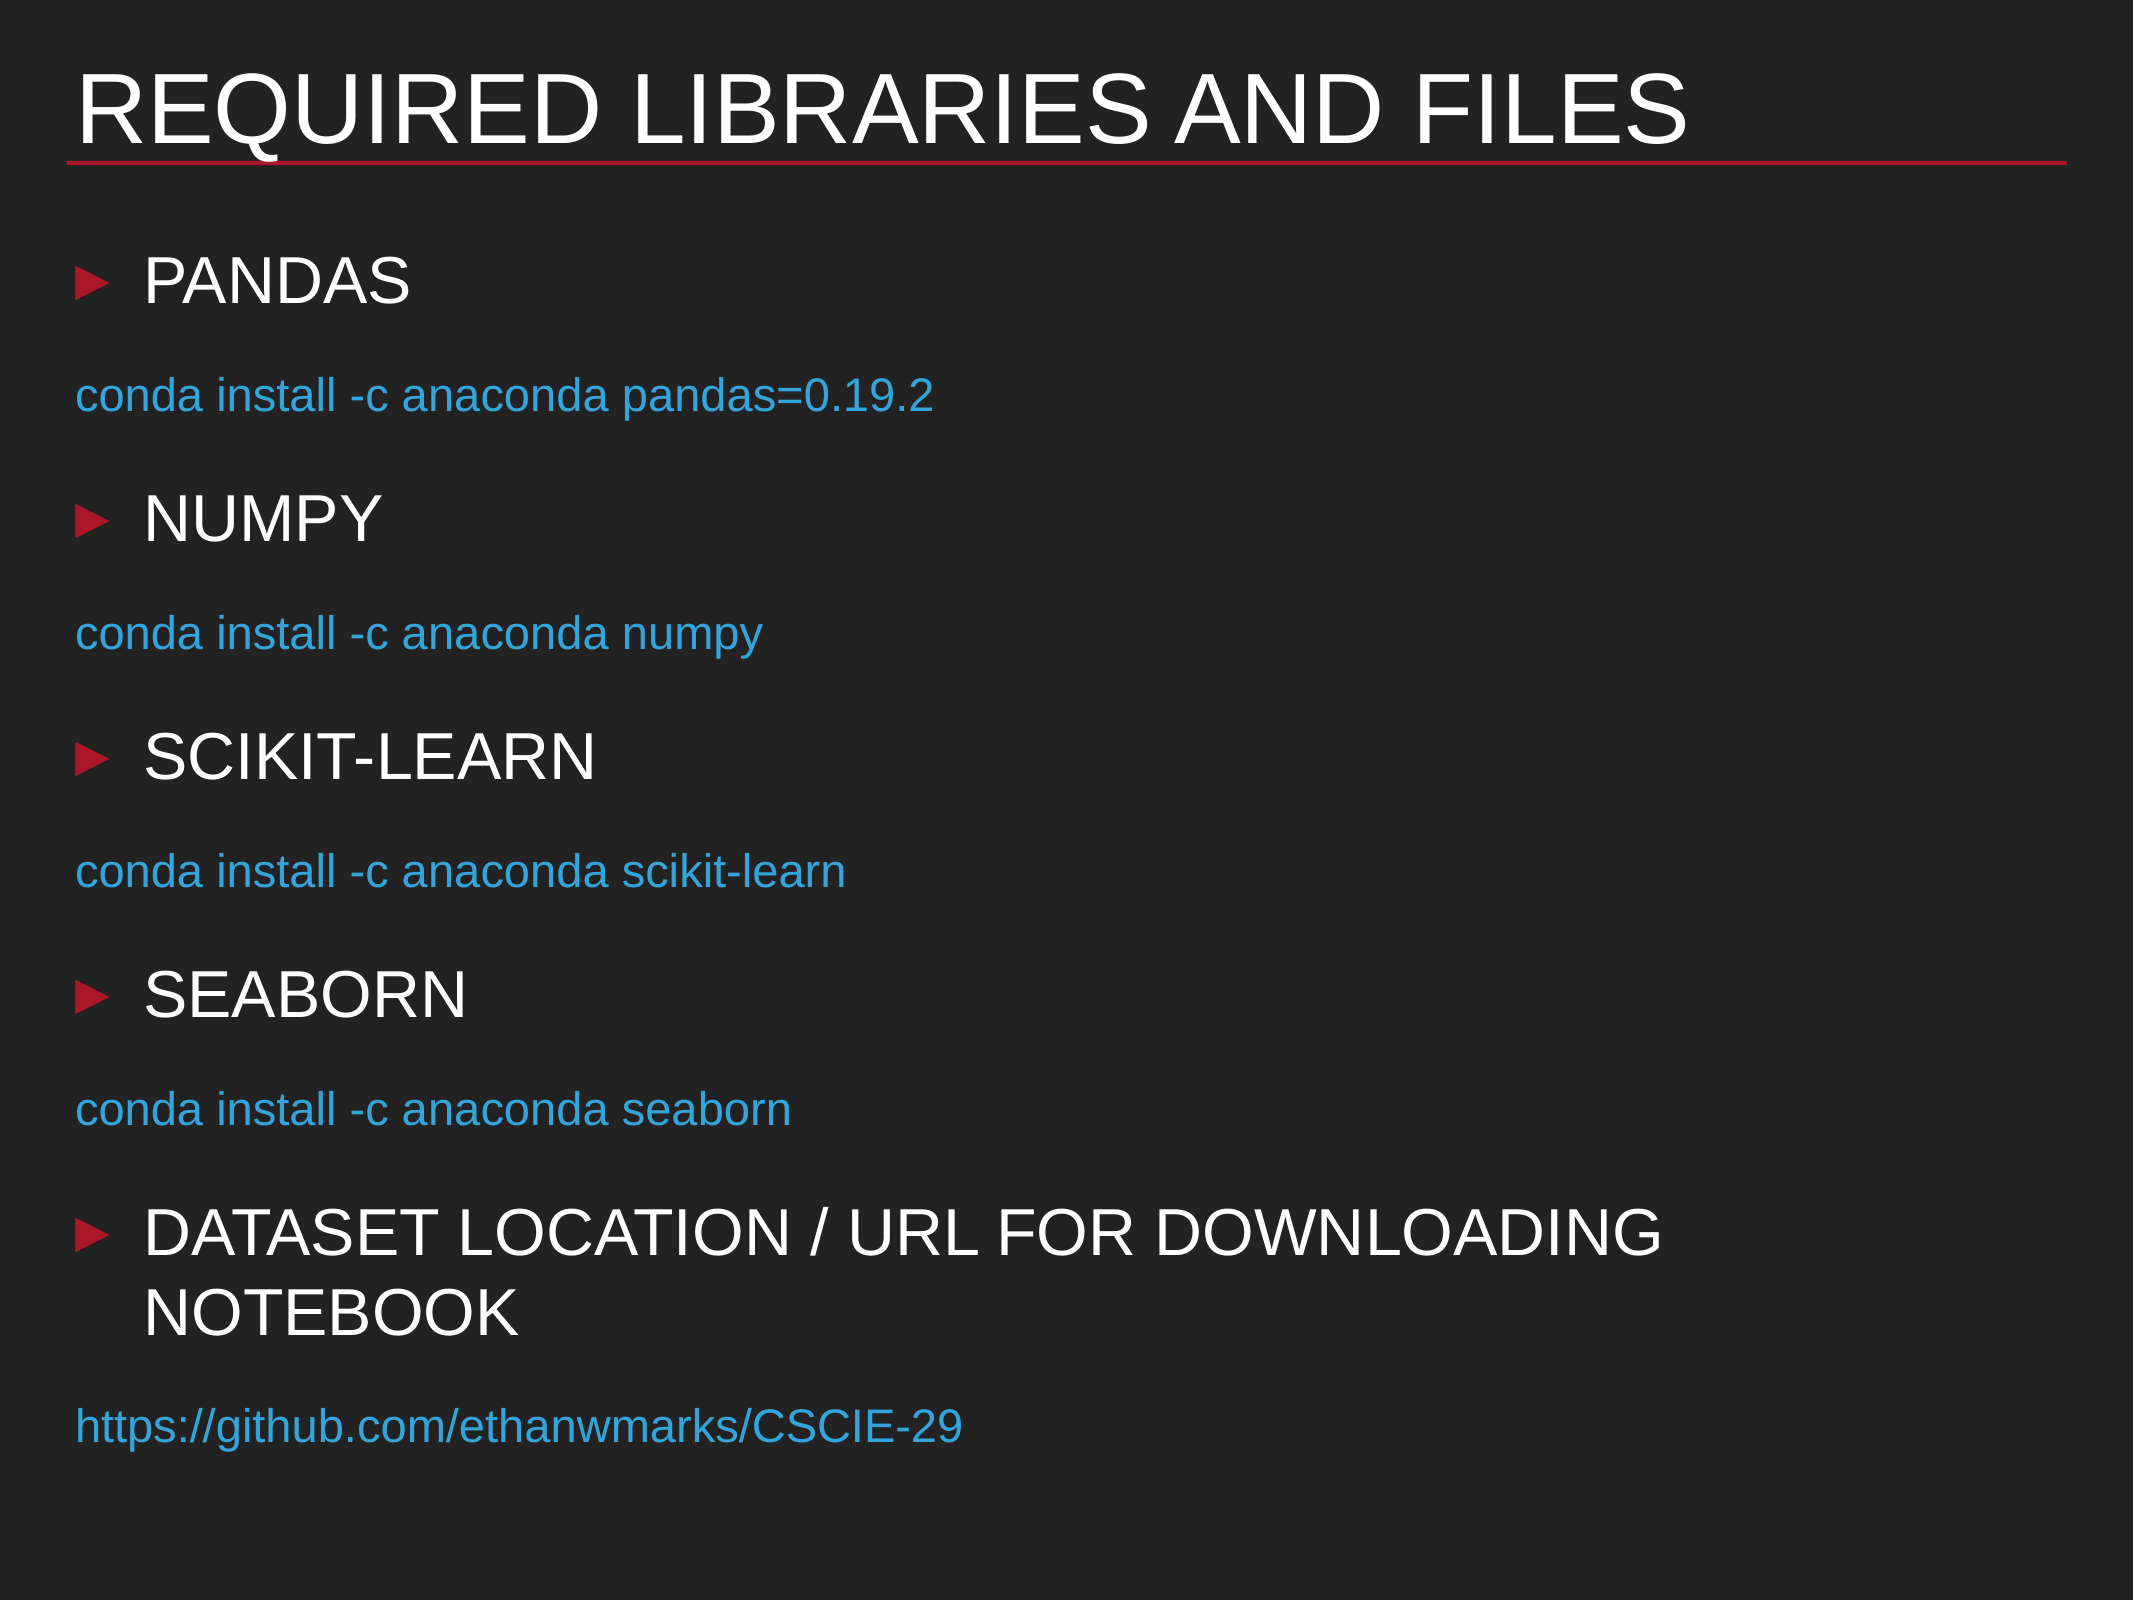

# Required Libraries and files
PANDAS
conda install -c anaconda pandas=0.19.2
NUMPY
conda install -c anaconda numpy
SCIKIT-LEARN
conda install -c anaconda scikit-learn
SEABORN
conda install -c anaconda seaborn
DATASET LOCATION / URL FOR DOWNLOADING NOTEBOOK
https://github.com/ethanwmarks/CSCIE-29